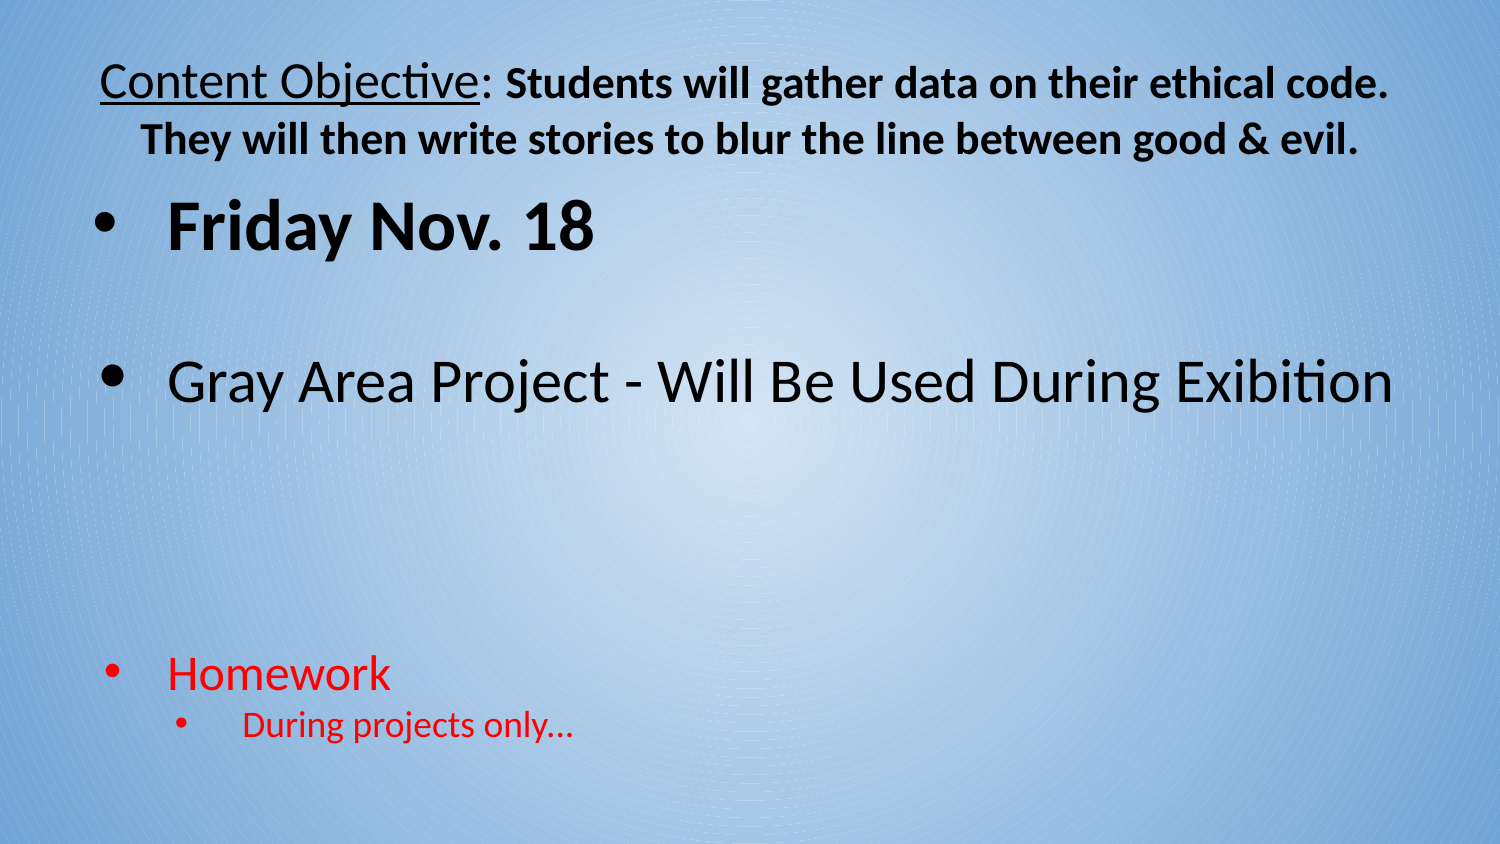

Content Objective: Students will gather data on their ethical code.  They will then write stories to blur the line between good & evil.
Friday Nov. 18

Gray Area Project - Will Be Used During Exibition

Homework
During projects only...